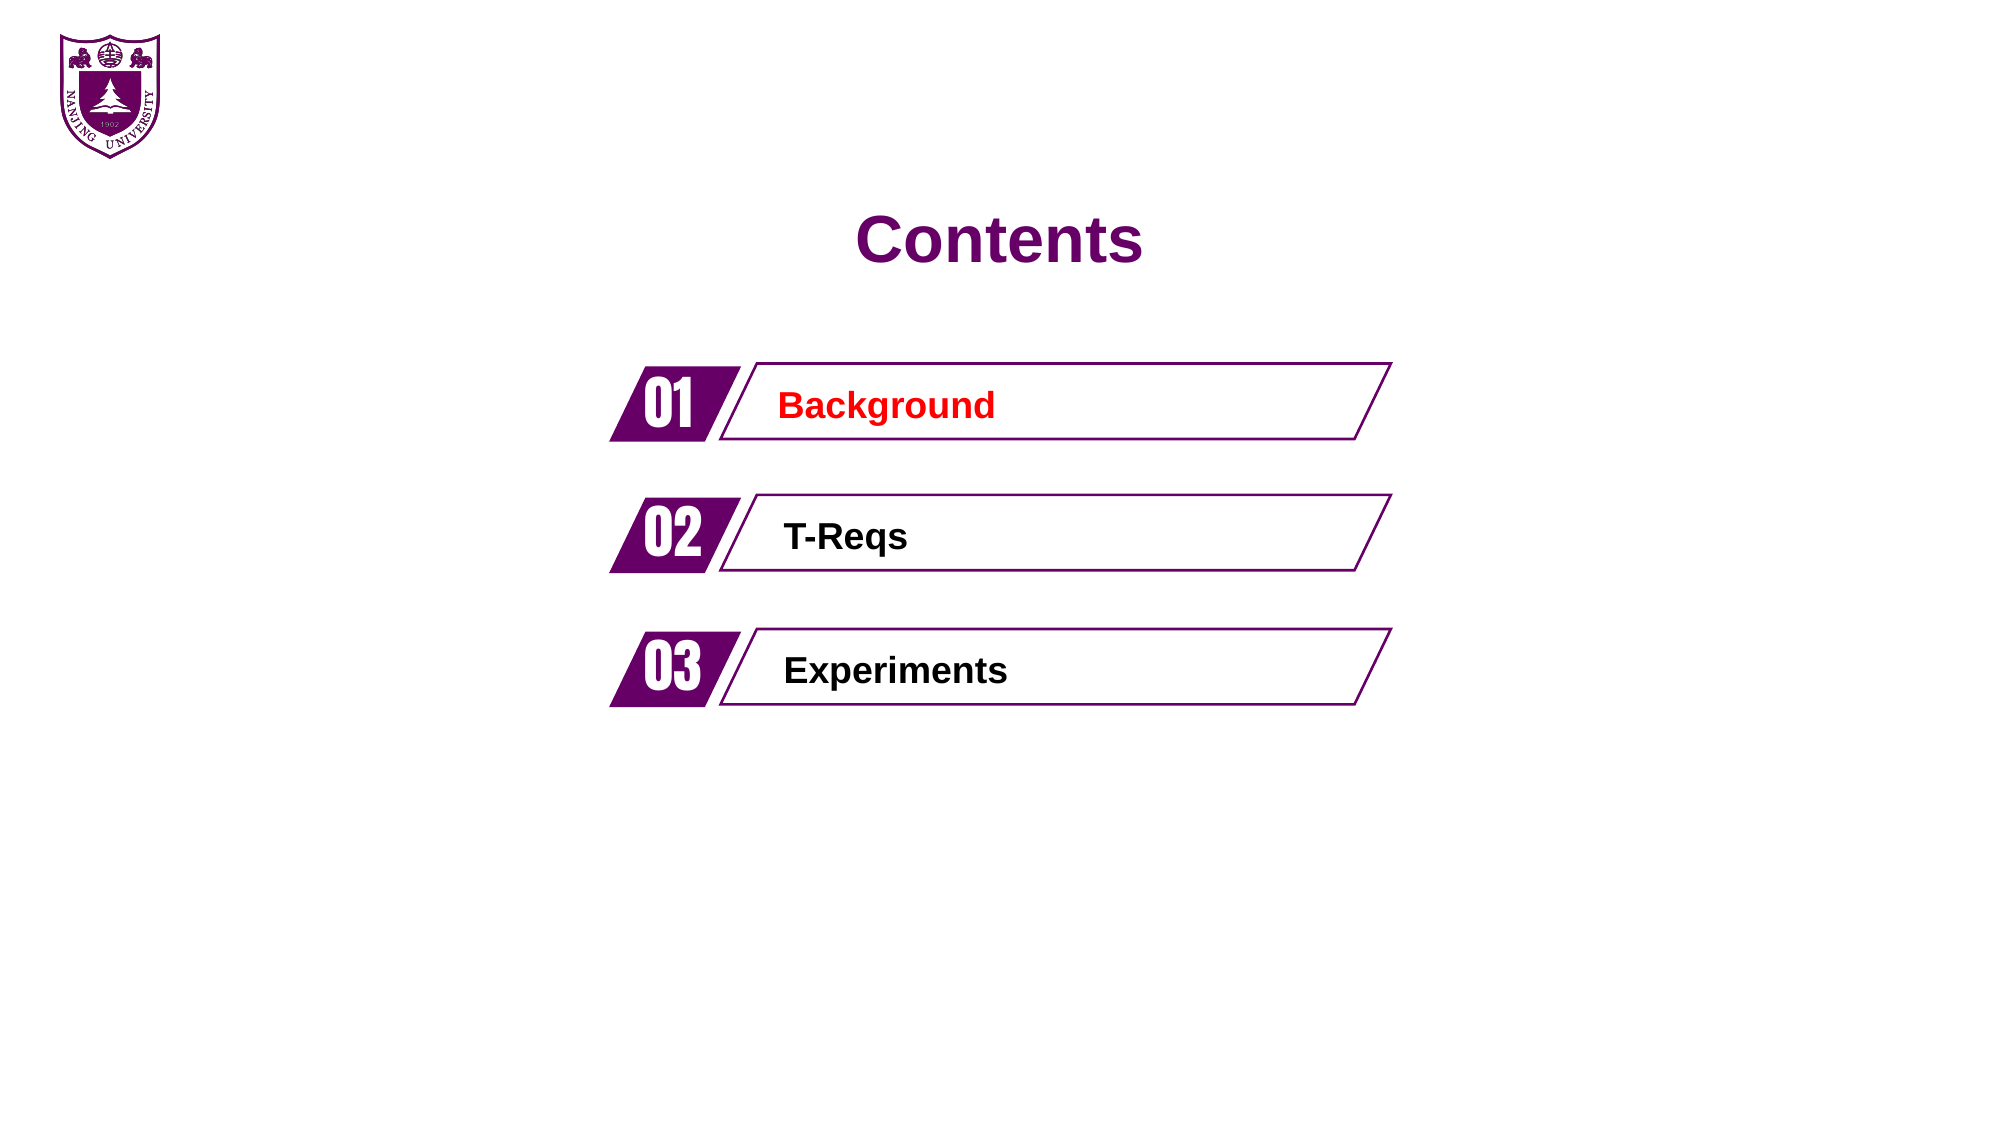

Contents
01

Background
02

T-Reqs
03

Experiments